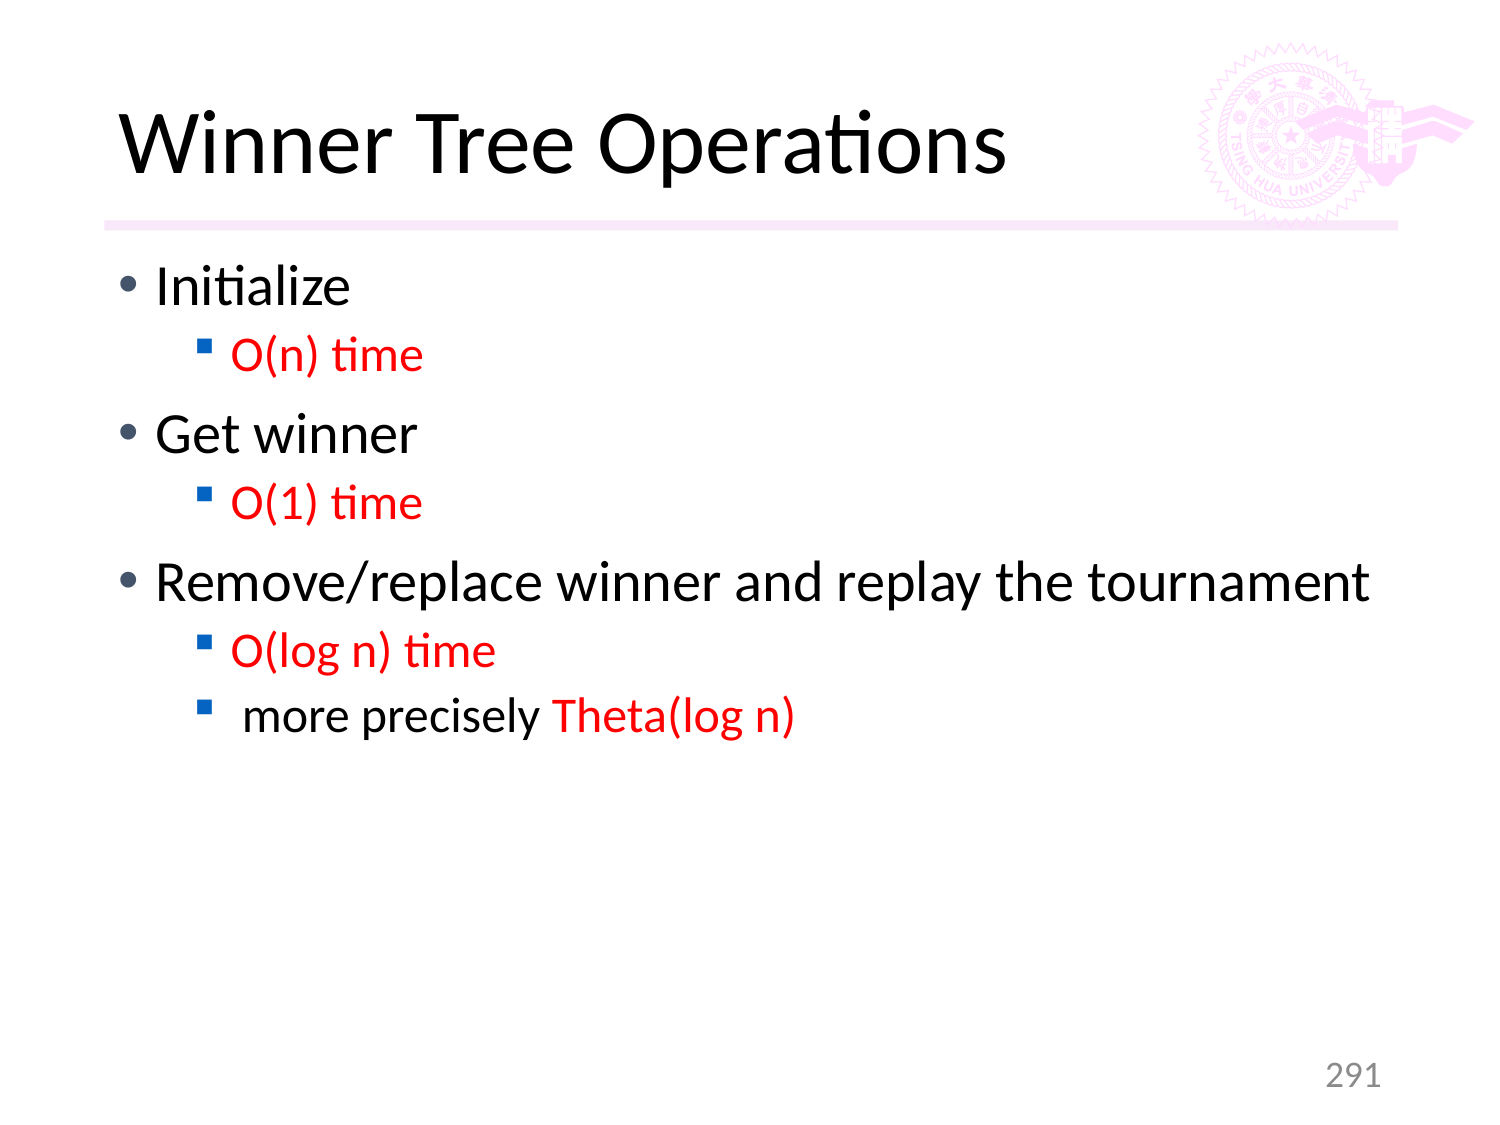

# Winner Tree Operations
Initialize
O(n) time
Get winner
O(1) time
Remove/replace winner and replay the tournament
O(log n) time
 more precisely Theta(log n)

291